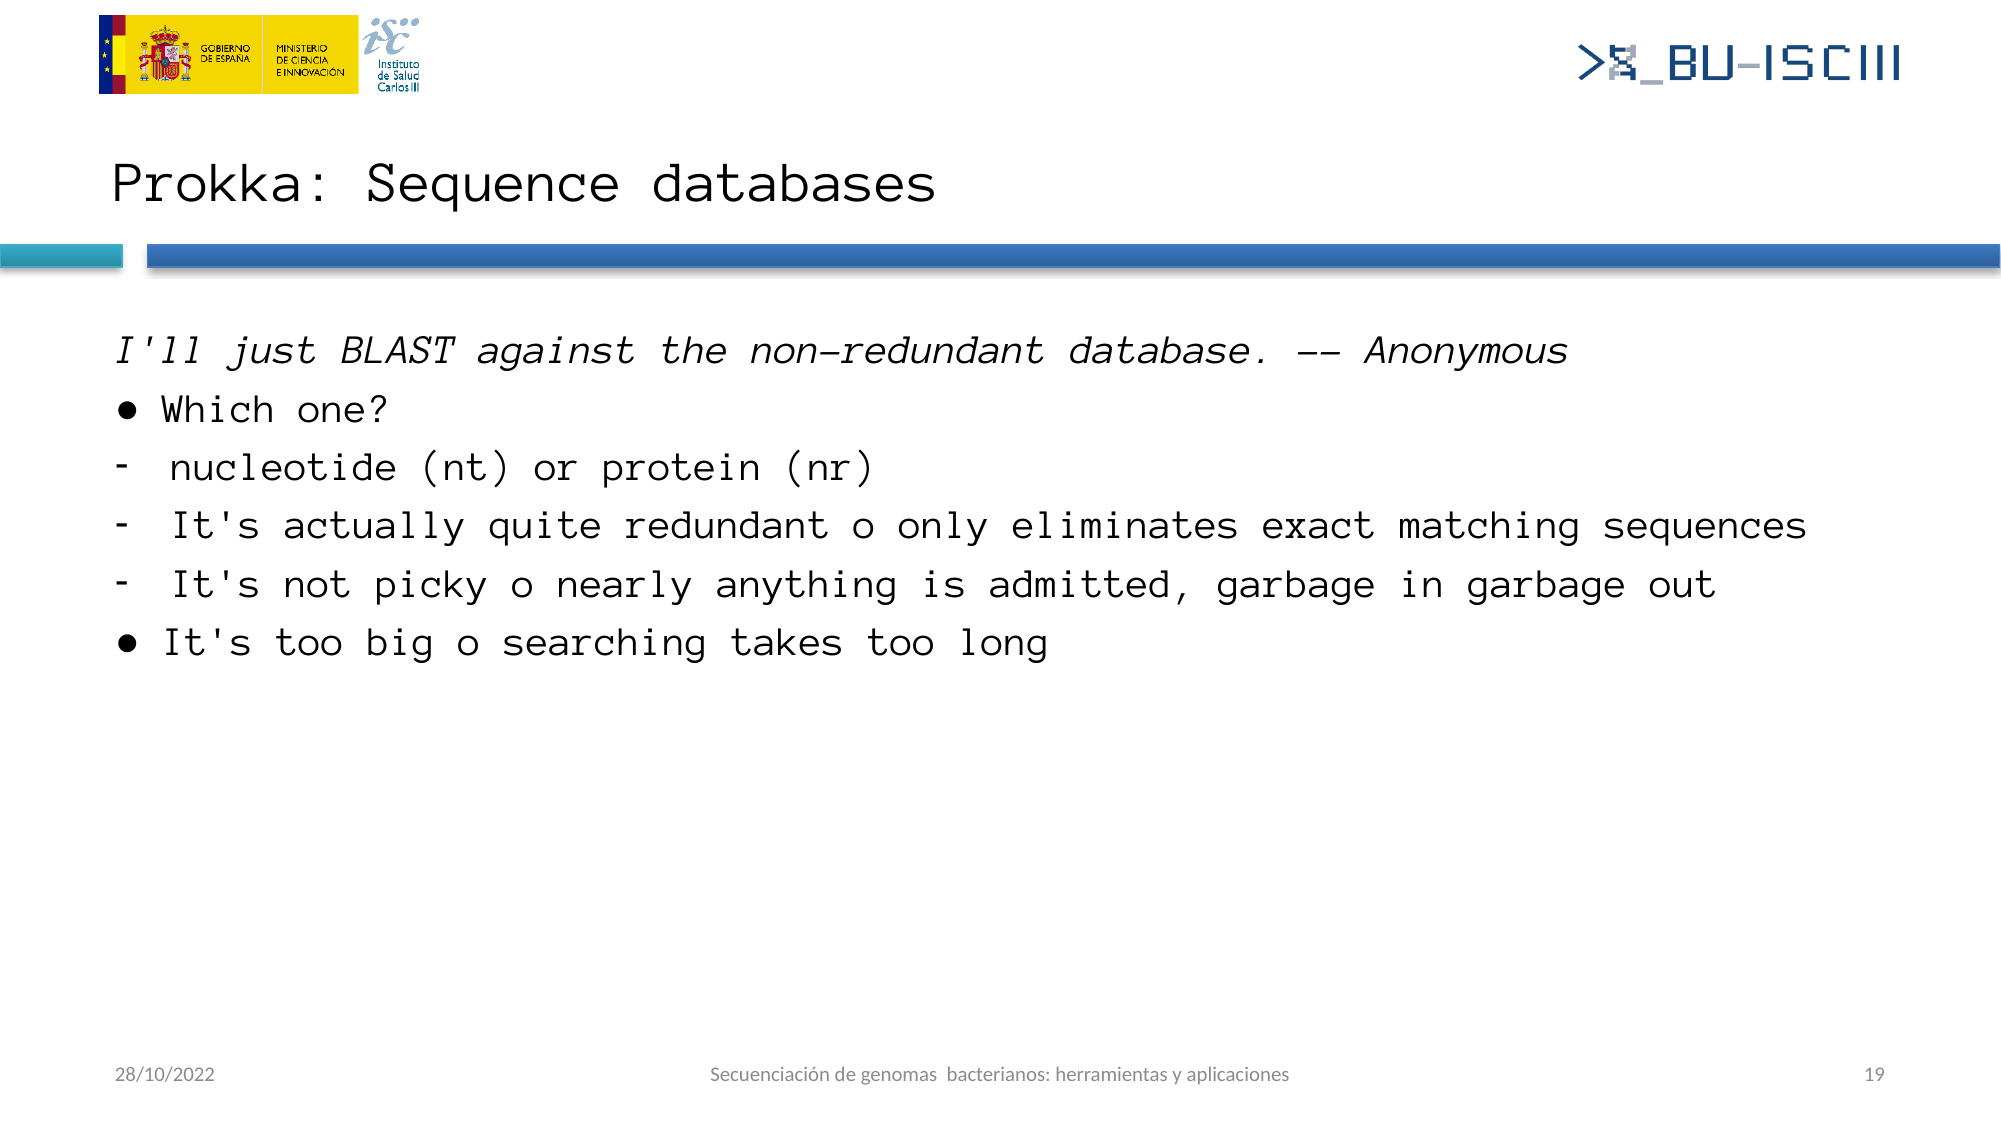

# Prokka: Sequence databases
I'll just BLAST against the non-redundant database. -- Anonymous
● Which one?
nucleotide (nt) or protein (nr)
It's actually quite redundant o only eliminates exact matching sequences
It's not picky o nearly anything is admitted, garbage in garbage out
● It's too big o searching takes too long
28/10/2022
Secuenciación de genomas  bacterianos: herramientas y aplicaciones
19